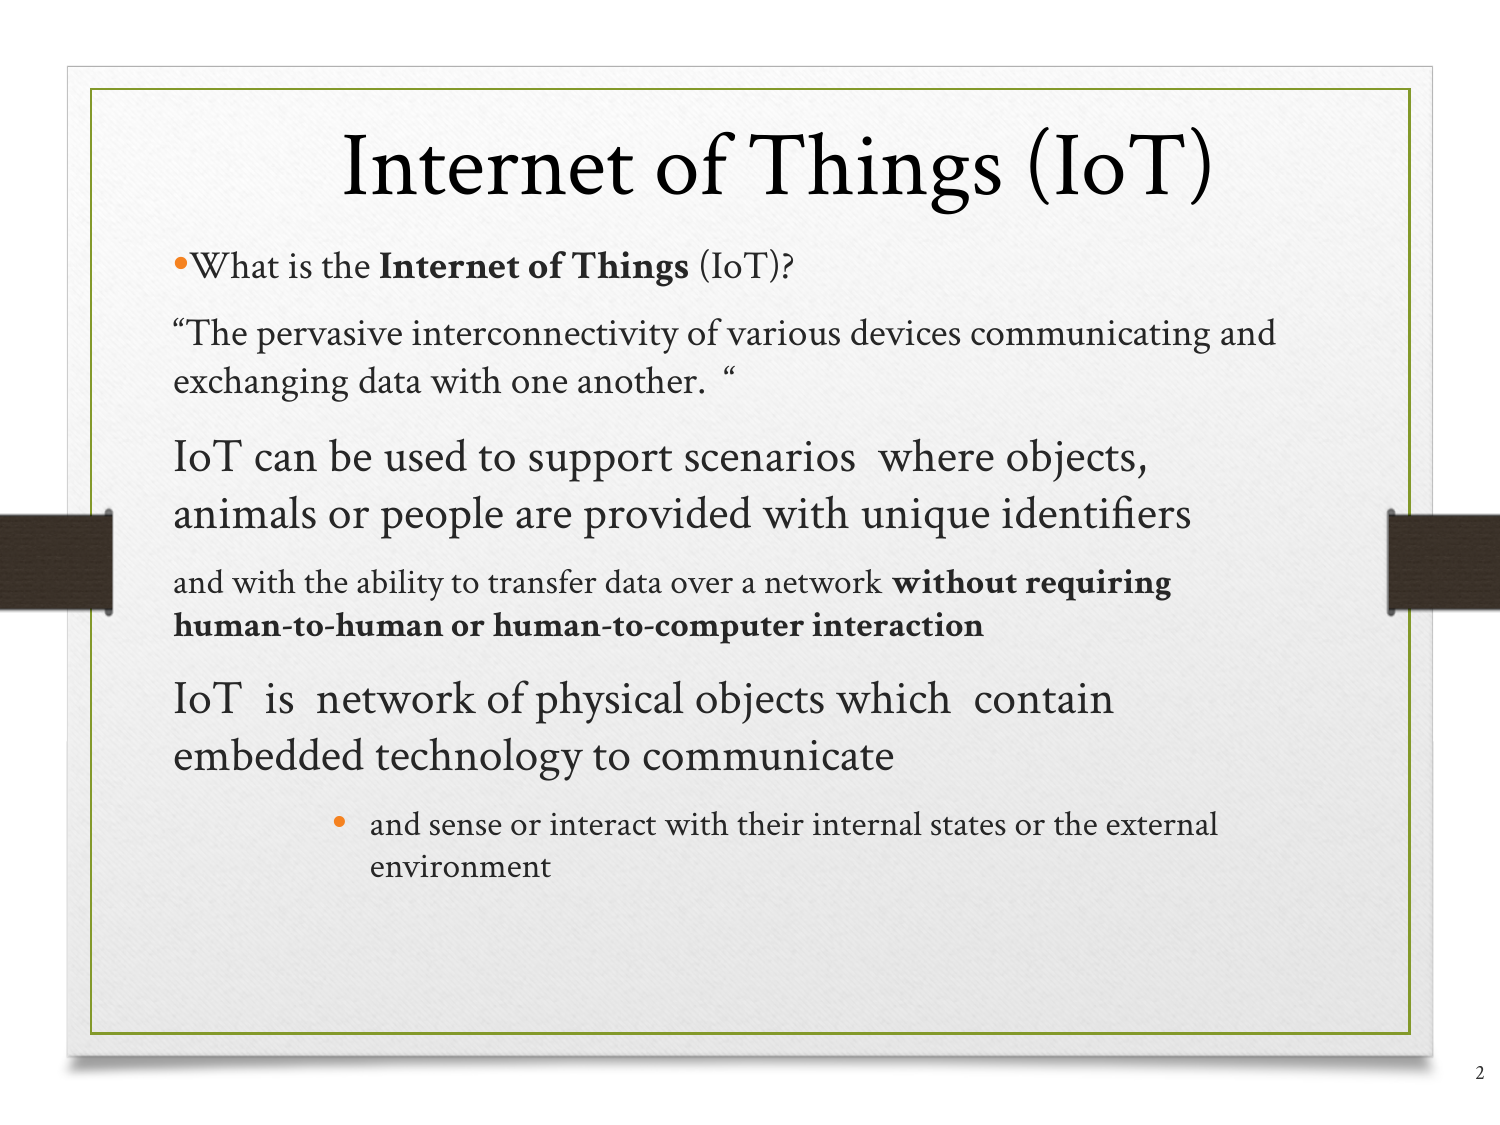

# Internet of Things (IoT)
What is the Internet of Things (IoT)?
“The pervasive interconnectivity of various devices communicating and exchanging data with one another.  “
IoT can be used to support scenarios  where objects, animals or people are provided with unique identifiers
and with the ability to transfer data over a network without requiring human-to-human or human-to-computer interaction
IoT  is  network of physical objects which  contain embedded technology to communicate
and sense or interact with their internal states or the external environment

2